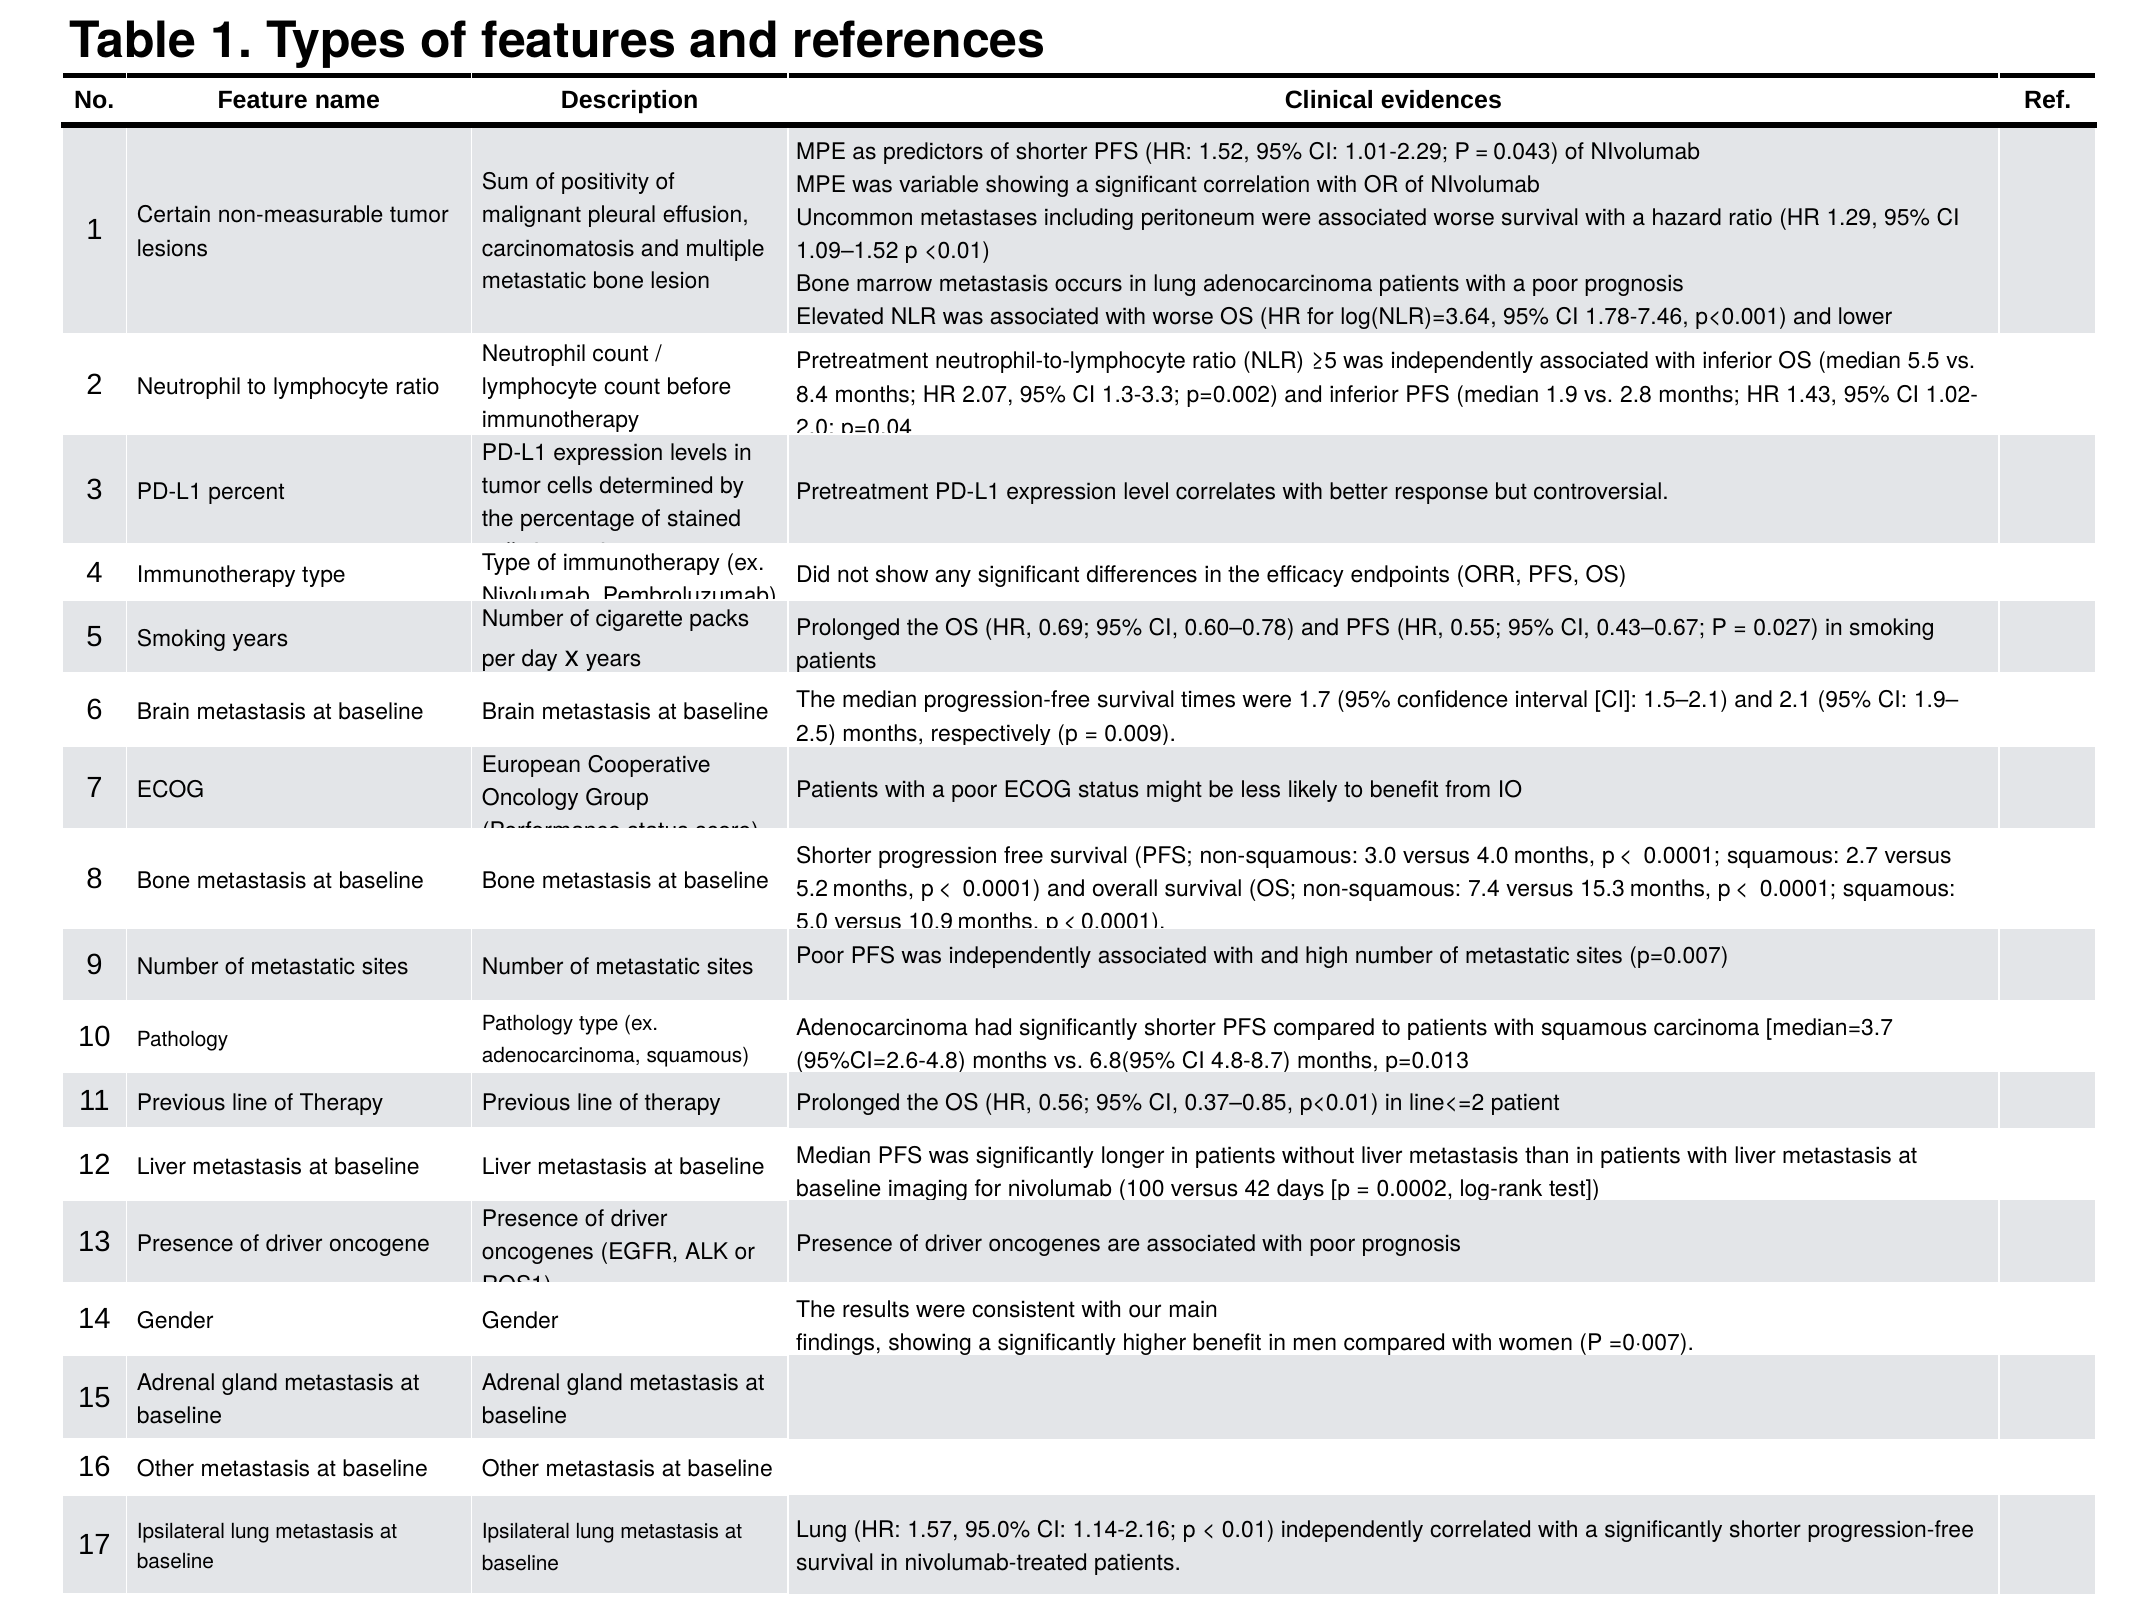

Table 1. Types of features and references
| No. | Feature name | Description | Clinical evidences | Ref. |
| --- | --- | --- | --- | --- |
| 1 | Certain non-measurable tumor lesions | Sum of positivity of malignant pleural effusion, carcinomatosis and multiple metastatic bone lesion | MPE as predictors of shorter PFS (HR: 1.52, 95% CI: 1.01-2.29; P = 0.043) of NIvolumab MPE was variable showing a significant correlation with OR of NIvolumab Uncommon metastases including peritoneum were associated worse survival with a hazard ratio (HR 1.29, 95% CI 1.09–1.52 p <0.01) Bone marrow metastasis occurs in lung adenocarcinoma patients with a poor prognosis Elevated NLR was associated with worse OS (HR for log(NLR)=3.64, 95% CI 1.78-7.46, p<0.001) and lower response rates (OR for log(NLR)=0.17, 95% CI 0.04-0.68, p=0.013). |  |
| 2 | Neutrophil to lymphocyte ratio | Neutrophil count / lymphocyte count before immunotherapy | Pretreatment neutrophil-to-lymphocyte ratio (NLR) ≥5 was independently associated with inferior OS (median 5.5 vs. 8.4 months; HR 2.07, 95% CI 1.3-3.3; p=0.002) and inferior PFS (median 1.9 vs. 2.8 months; HR 1.43, 95% CI 1.02-2.0; p=0.04 |  |
| 3 | PD-L1 percent | PD-L1 expression levels in tumor cells determined by the percentage of stained cells in section | Pretreatment PD-L1 expression level correlates with better response but controversial. |  |
| 4 | Immunotherapy type | Type of immunotherapy (ex. Nivolumab, Pembroluzumab) | Did not show any significant differences in the efficacy endpoints (ORR, PFS, OS) |  |
| 5 | Smoking years | Number of cigarette packs per day x years | Prolonged the OS (HR, 0.69; 95% CI, 0.60–0.78) and PFS (HR, 0.55; 95% CI, 0.43–0.67; P = 0.027) in smoking patients |  |
| 6 | Brain metastasis at baseline | Brain metastasis at baseline | The median progression-free survival times were 1.7 (95% confidence interval [CI]: 1.5–2.1) and 2.1 (95% CI: 1.9–2.5) months, respectively (p = 0.009). |  |
| 7 | ECOG | European Cooperative Oncology Group (Performance status score) | Patients with a poor ECOG status might be less likely to benefit from IO |  |
| 8 | Bone metastasis at baseline | Bone metastasis at baseline | Shorter progression free survival (PFS; non-squamous: 3.0 versus 4.0 months, p <  0.0001; squamous: 2.7 versus 5.2 months, p <  0.0001) and overall survival (OS; non-squamous: 7.4 versus 15.3 months, p <  0.0001; squamous: 5.0 versus 10.9 months, p < 0.0001). |  |
| 9 | Number of metastatic sites | Number of metastatic sites | Poor PFS was independently associated with and high number of metastatic sites (p=0.007) |  |
| 10 | Pathology | Pathology type (ex. adenocarcinoma, squamous) | Adenocarcinoma had significantly shorter PFS compared to patients with squamous carcinoma [median=3.7 (95%CI=2.6-4.8) months vs. 6.8(95% CI 4.8-8.7) months, p=0.013 |  |
| 11 | Previous line of Therapy | Previous line of therapy | Prolonged the OS (HR, 0.56; 95% CI, 0.37–0.85, p<0.01) in line<=2 patient |  |
| 12 | Liver metastasis at baseline | Liver metastasis at baseline | Median PFS was significantly longer in patients without liver metastasis than in patients with liver metastasis at baseline imaging for nivolumab (100 versus 42 days [p = 0.0002, log-rank test]) |  |
| 13 | Presence of driver oncogene | Presence of driver oncogenes (EGFR, ALK or ROS1) | Presence of driver oncogenes are associated with poor prognosis |  |
| 14 | Gender | Gender | The results were consistent with our main findings, showing a significantly higher benefit in men compared with women (P =0·007). |  |
| 15 | Adrenal gland metastasis at baseline | Adrenal gland metastasis at baseline |  |  |
| 16 | Other metastasis at baseline | Other metastasis at baseline |  |  |
| 17 | Ipsilateral lung metastasis at baseline | Ipsilateral lung metastasis at baseline | Lung (HR: 1.57, 95.0% CI: 1.14-2.16; p < 0.01) independently correlated with a significantly shorter progression-free survival in nivolumab-treated patients. |  |
| 18 | Contralateral lung metastasis at baseline | Contralateral lung metastasis at baseline | Lung (HR: 1.57, 95.0% CI: 1.14-2.16; p < 0.01) independently correlated with a significantly shorter progression-free survival in nivolumab-treated patients. |  |